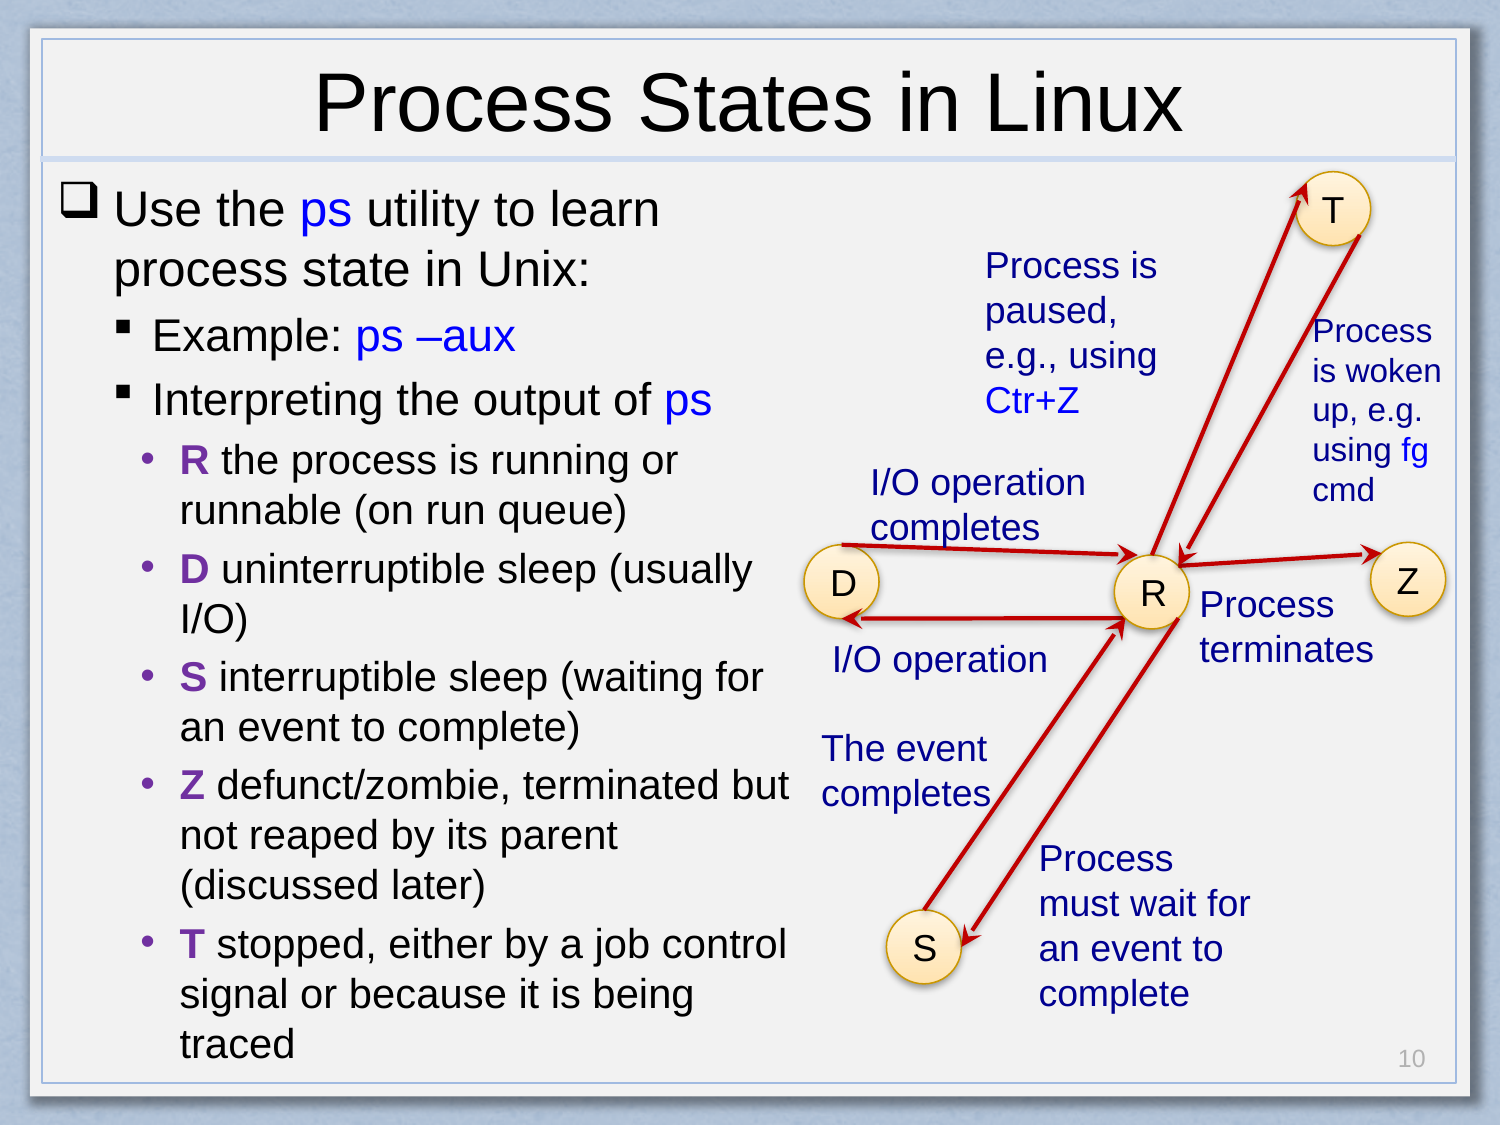

# Process States in Linux
Use the ps utility to learn process state in Unix:
Example: ps –aux
Interpreting the output of ps
R the process is running or runnable (on run queue)
D uninterruptible sleep (usually I/O)
S interruptible sleep (waiting for an event to complete)
Z defunct/zombie, terminated but not reaped by its parent (discussed later)
T stopped, either by a job control signal or because it is being traced
T
Process is paused, e.g., using Ctr+Z
Process is woken up, e.g. using fg  cmd
I/O operation  completes
Z
D
R
Process terminates
I/O operation
The event completes
Process must wait for an event to complete
S
10